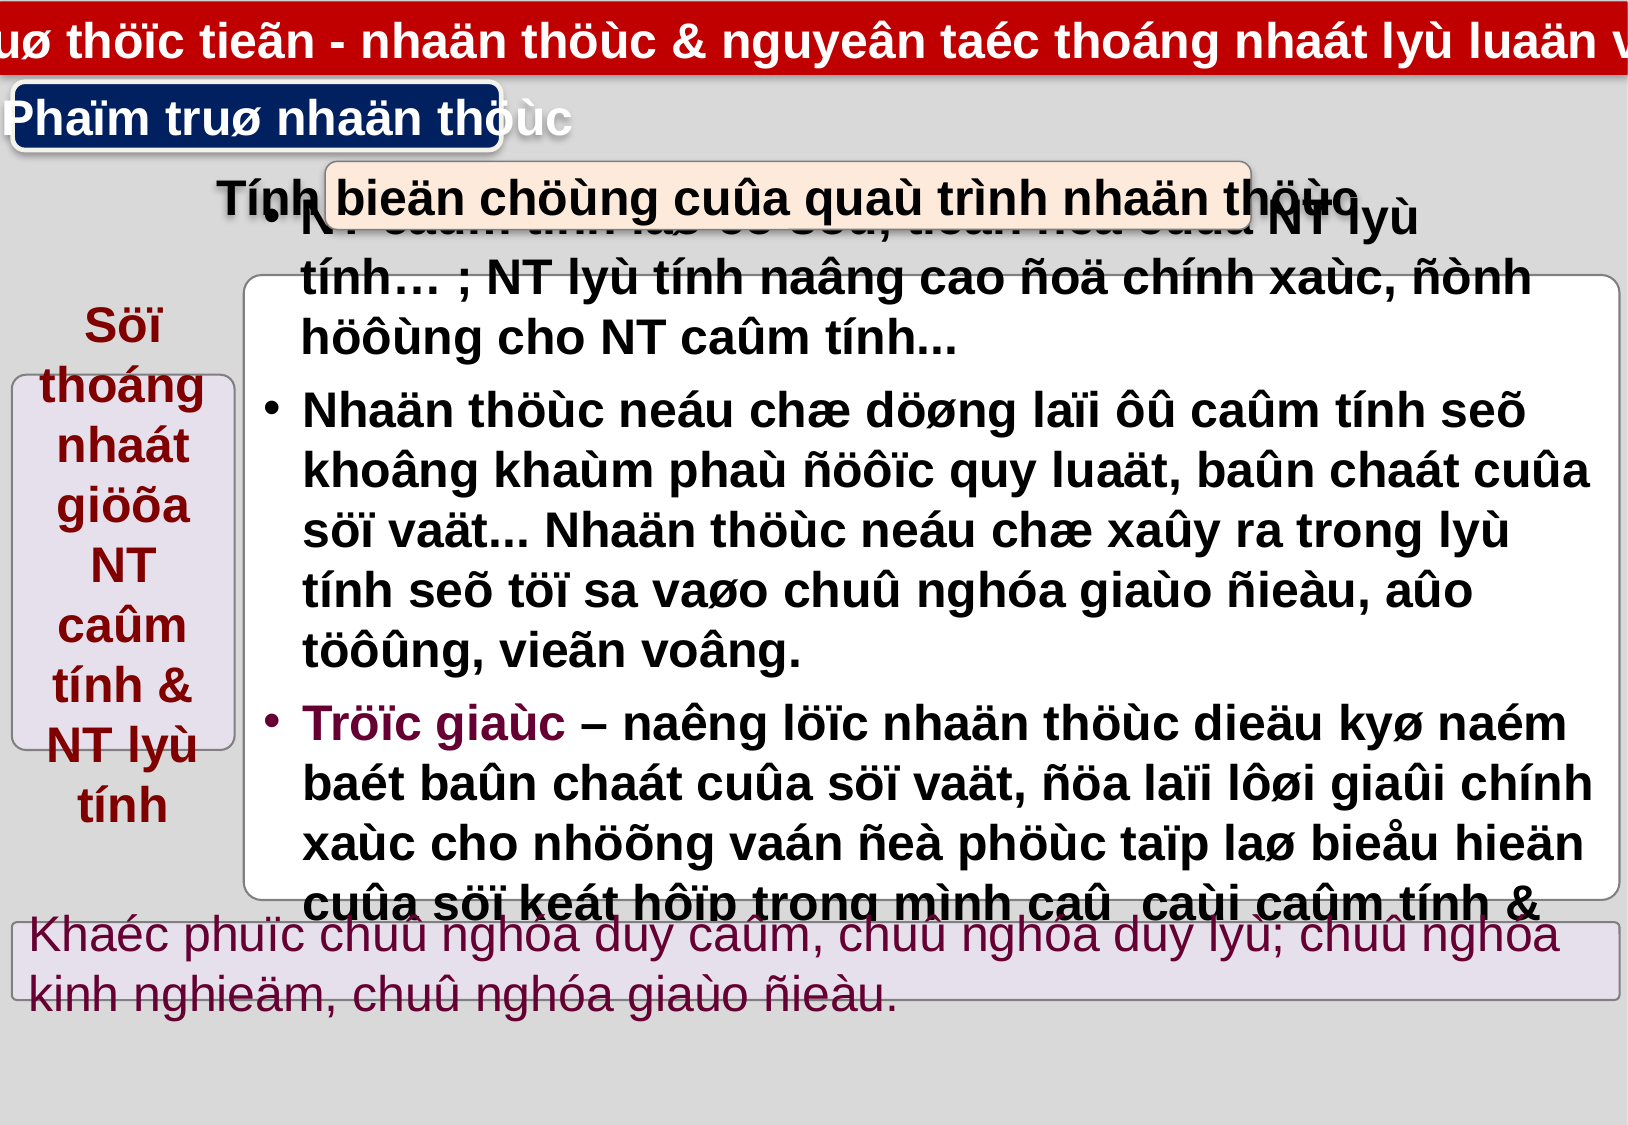

3. Phaïm truø thöïc tieãn - nhaän thöùc & nguyeân taéc thoáng nhaát lyù luaän vaø th.tieãn
b) Phaïm truø nhaän thöùc
Tính bieän chöùng cuûa quaù trình nhaän thöùc
NT caûm tính laø cô sôû, tieàn ñeà cuûa NT lyù tính… ; NT lyù tính naâng cao ñoä chính xaùc, ñònh höôùng cho NT caûm tính...
Nhaän thöùc neáu chæ döøng laïi ôû caûm tính seõ khoâng khaùm phaù ñöôïc quy luaät, baûn chaát cuûa söï vaät... Nhaän thöùc neáu chæ xaûy ra trong lyù tính seõ töï sa vaøo chuû nghóa giaùo ñieàu, aûo töôûng, vieãn voâng.
Tröïc giaùc – naêng löïc nhaän thöùc dieäu kyø naém baét baûn chaát cuûa söï vaät, ñöa laïi lôøi giaûi chính xaùc cho nhöõng vaán ñeà phöùc taïp laø bieåu hieän cuûa söï keát hôïp trong mình caû  caùi caûm tính & caùi lyù tính
Söï thoáng nhaát giöõa NT caûm tính & NT lyù tính
Khaéc phuïc chuû nghóa duy caûm, chuû nghóa duy lyù; chuû nghóa kinh nghieäm, chuû nghóa giaùo ñieàu.